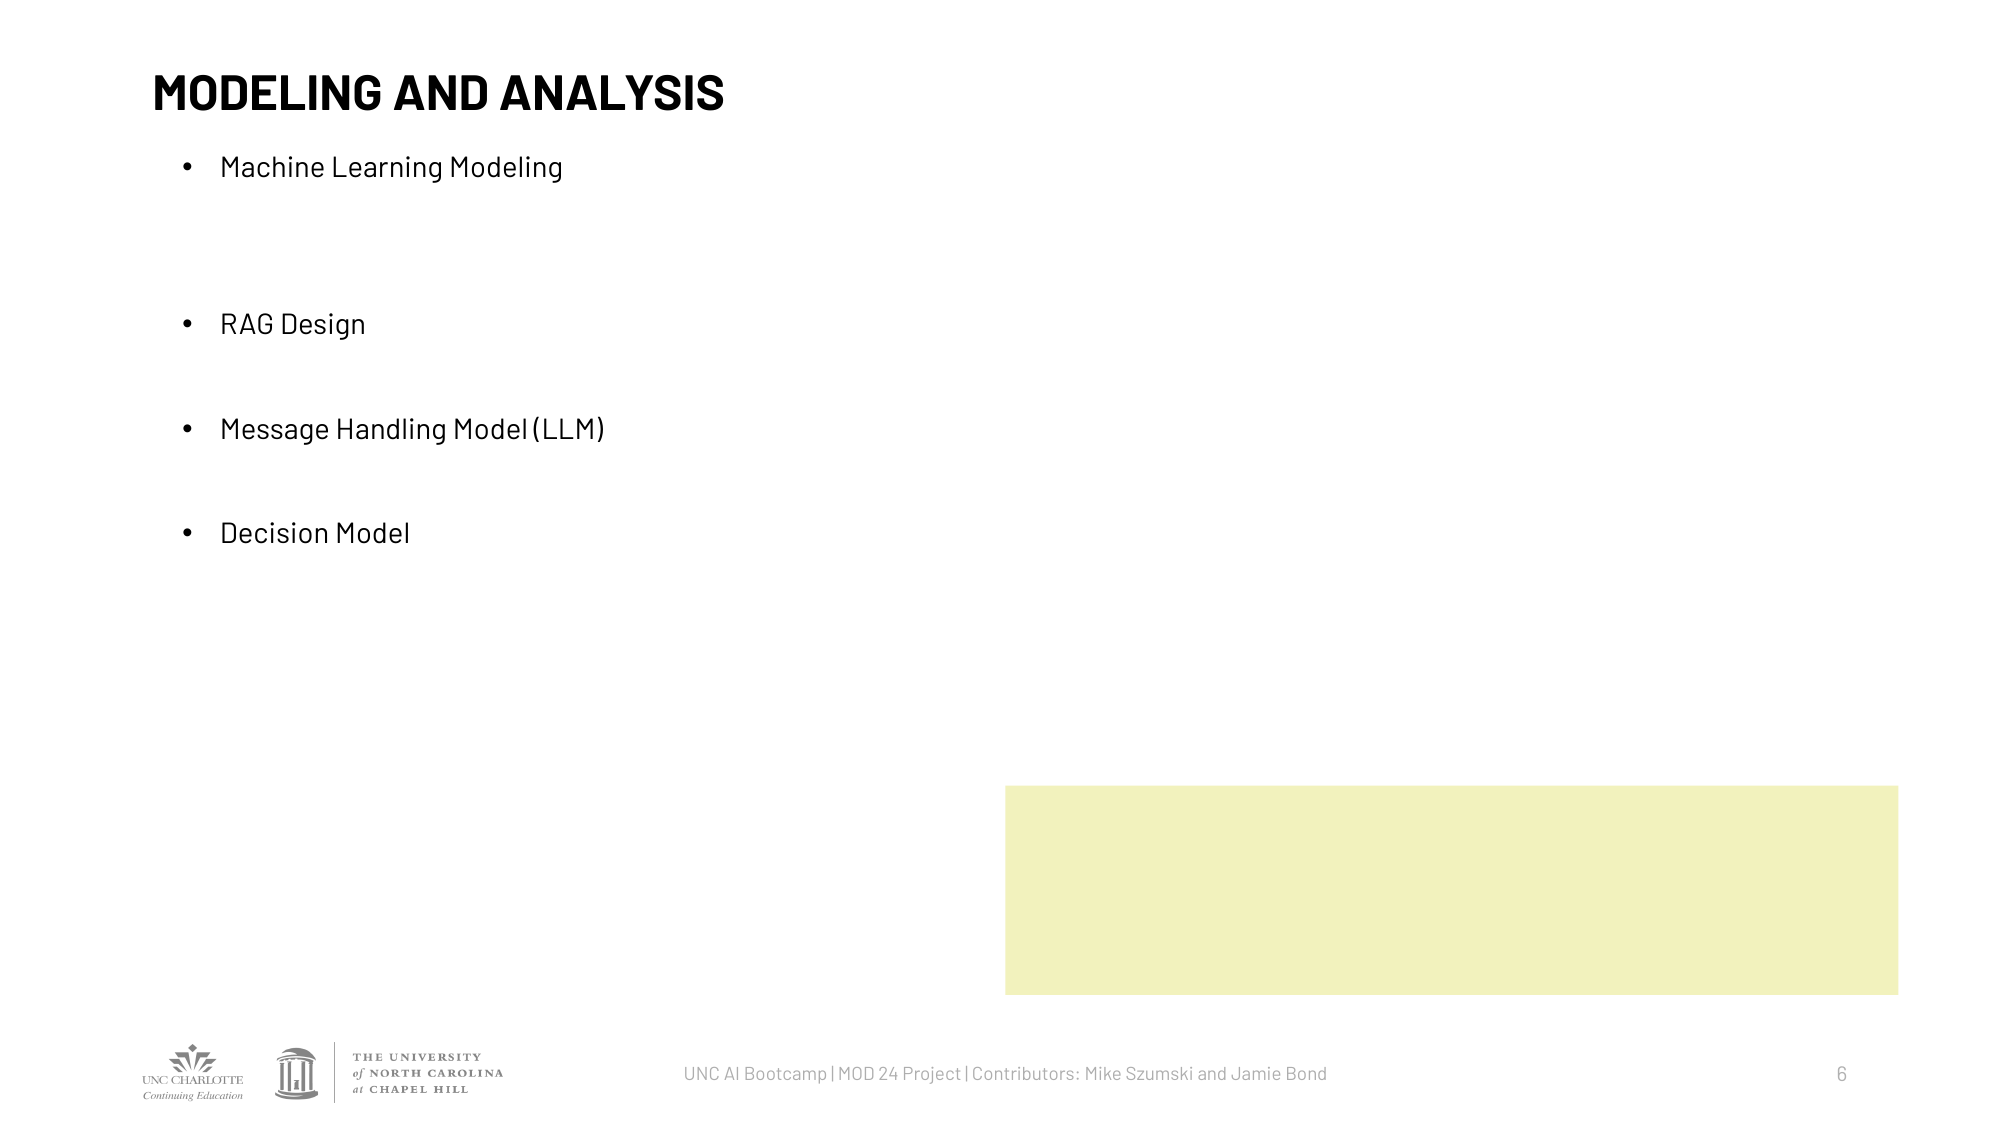

# MODELING AND ANALYSIS
Machine Learning Modeling

RAG Design

Message Handling Model (LLM)

Decision Model

UNC AI Bootcamp | MOD 24 Project | Contributors: Mike Szumski and Jamie Bond
6